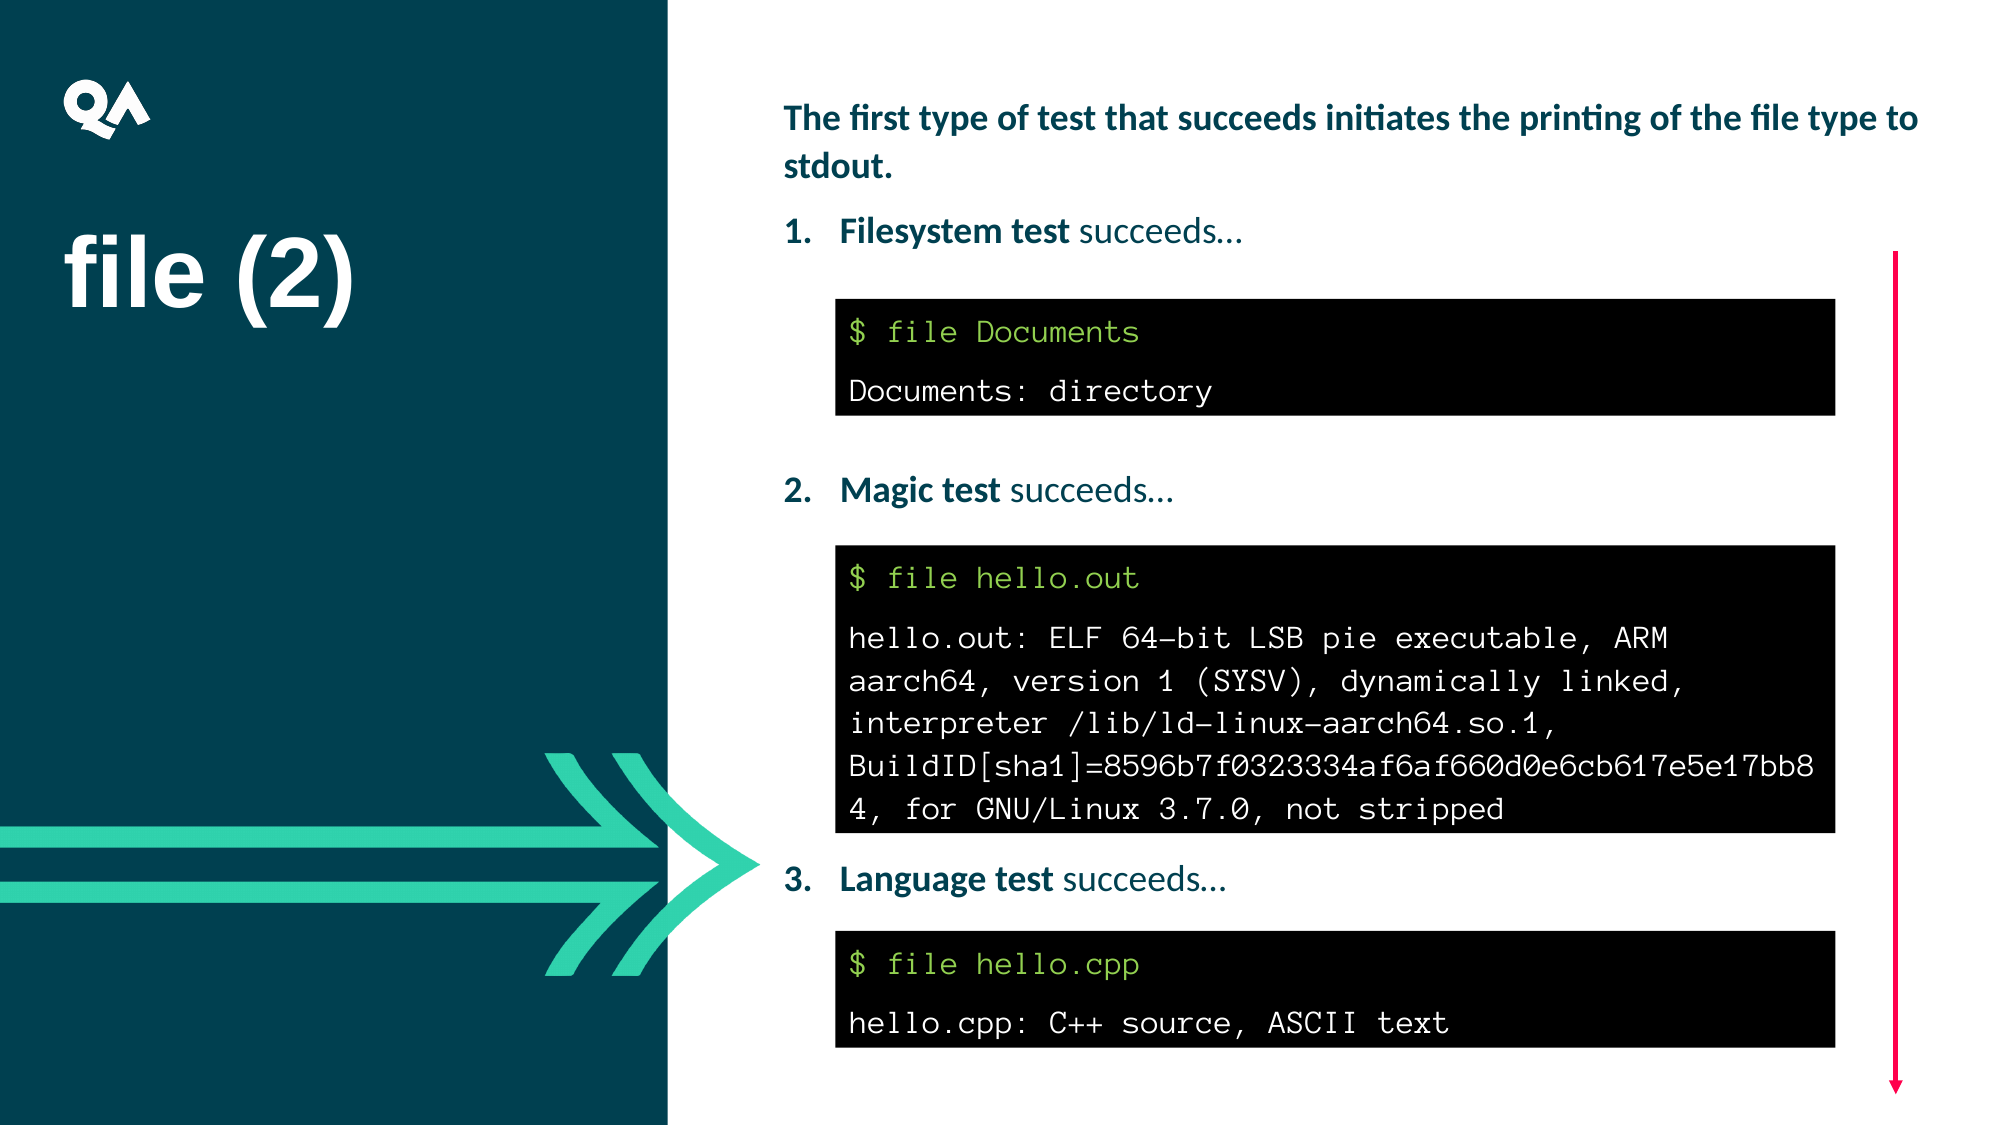

The first type of test that succeeds initiates the printing of the file type to stdout.
Filesystem test succeeds…

Magic test succeeds…

Language test succeeds…

file (2)
$ file Documents
Documents: directory
$ file hello.out
hello.out: ELF 64-bit LSB pie executable, ARM aarch64, version 1 (SYSV), dynamically linked, interpreter /lib/ld-linux-aarch64.so.1, BuildID[sha1]=8596b7f0323334af6af660d0e6cb617e5e17bb84, for GNU/Linux 3.7.0, not stripped
$ file hello.cpp
hello.cpp: C++ source, ASCII text